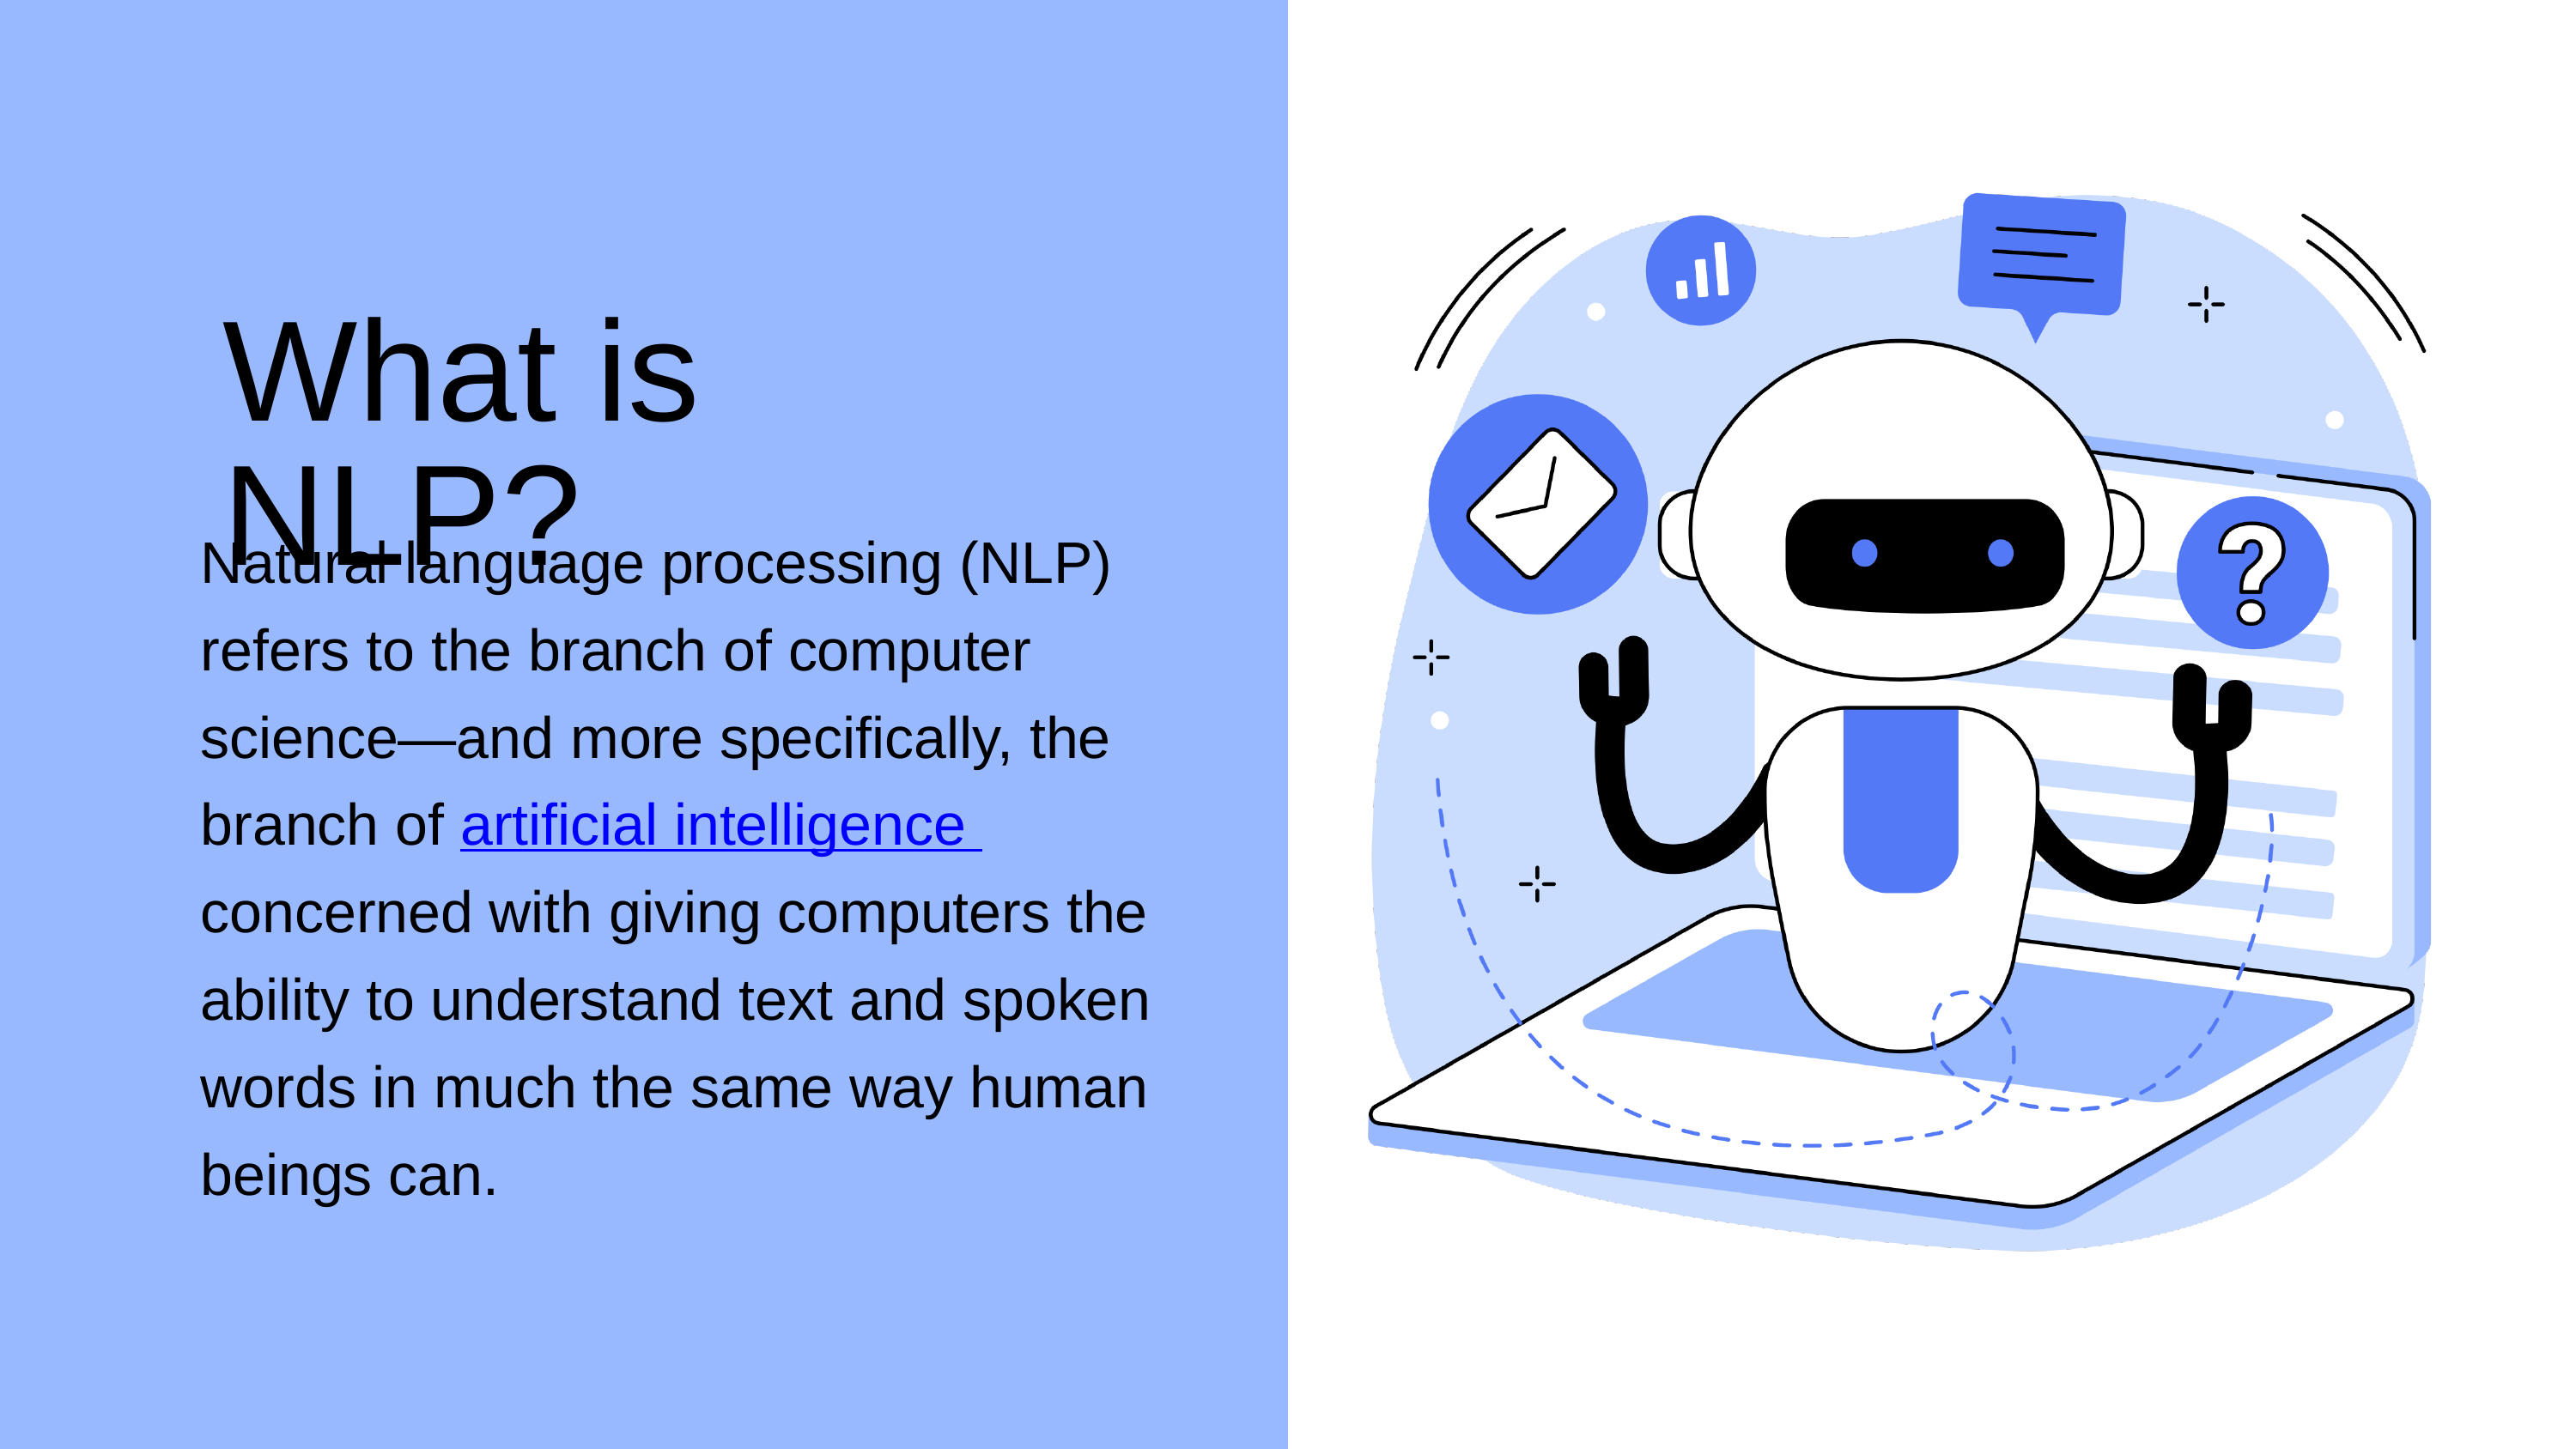

What is NLP?
Natural language processing (NLP) refers to the branch of computer science—and more specifically, the branch of artificial intelligence concerned with giving computers the ability to understand text and spoken words in much the same way human beings can.